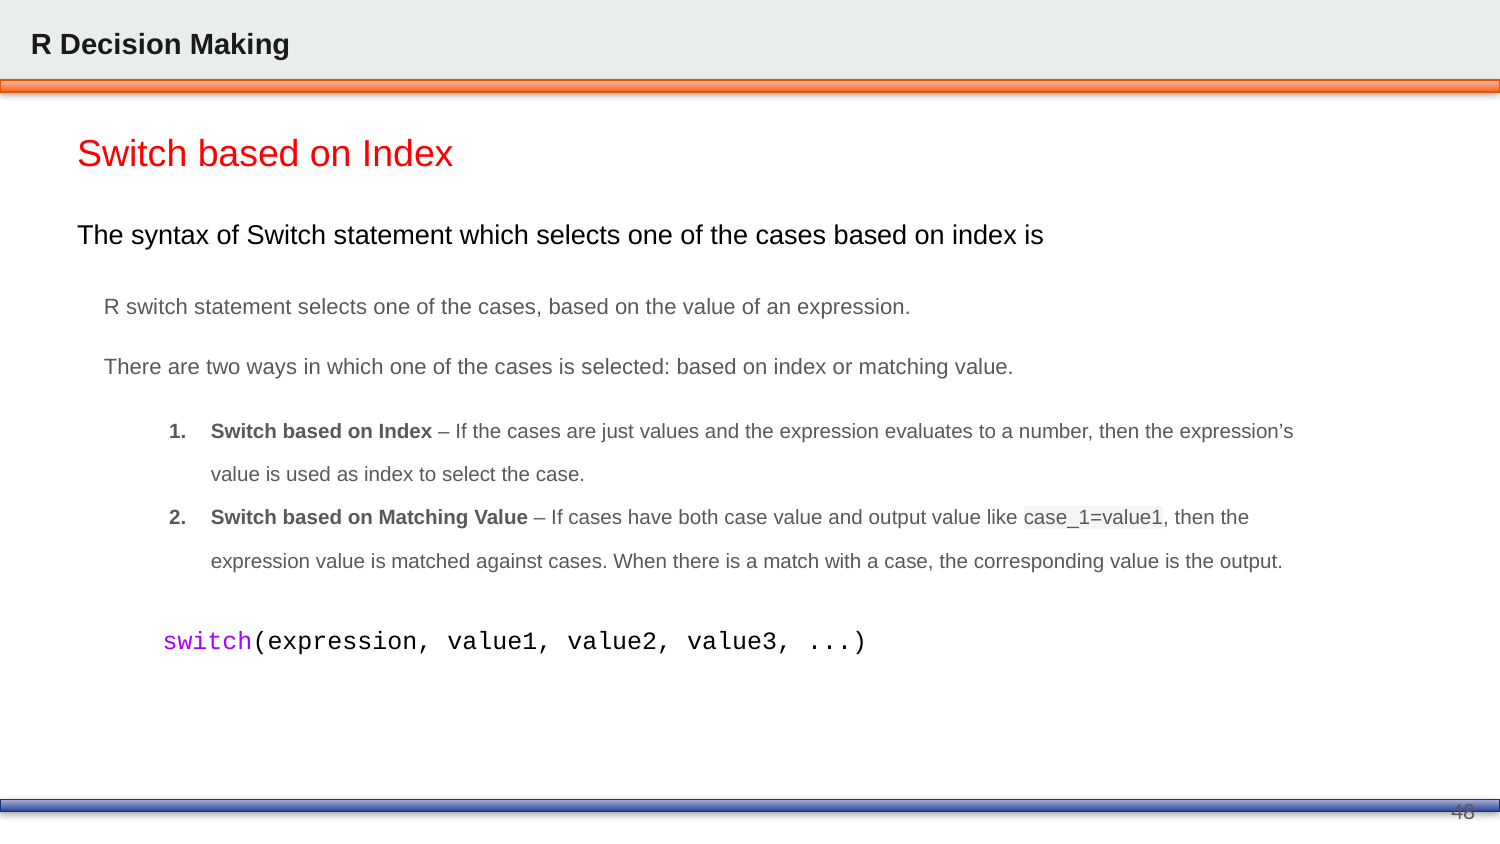

R Decision Making
Switch based on Index
The syntax of Switch statement which selects one of the cases based on index is
R switch statement selects one of the cases, based on the value of an expression.
There are two ways in which one of the cases is selected: based on index or matching value.
Switch based on Index – If the cases are just values and the expression evaluates to a number, then the expression’s value is used as index to select the case.
Switch based on Matching Value – If cases have both case value and output value like case_1=value1, then the expression value is matched against cases. When there is a match with a case, the corresponding value is the output.

| switch(expression, value1, value2, value3, ...) |
| --- |
48